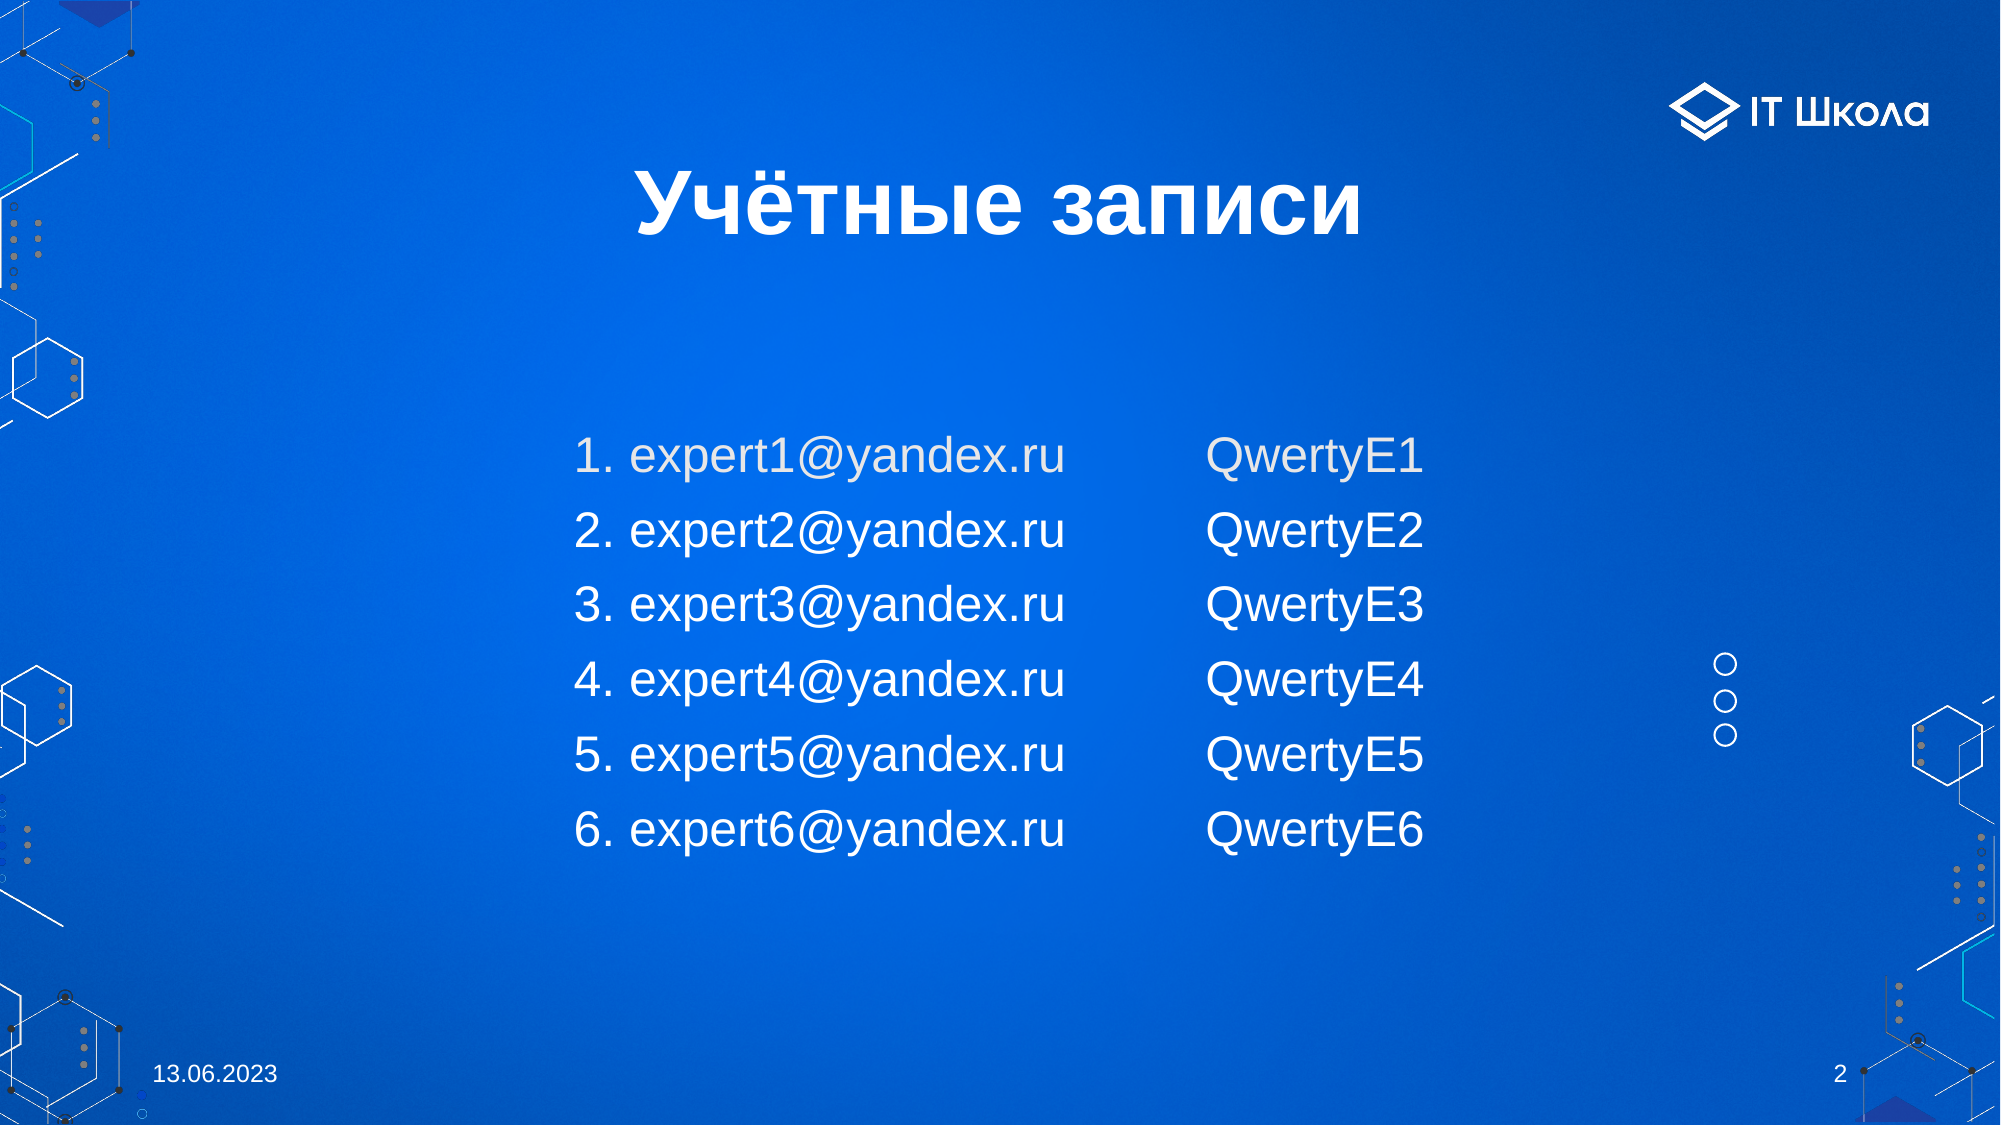

# Учётные записи
1. expert1@yandex.ru          QwertyE1
2. expert2@yandex.ru          QwertyE2
3. expert3@yandex.ru          QwertyE3
4. expert4@yandex.ru          QwertyE4
5. expert5@yandex.ru          QwertyE5
6. expert6@yandex.ru          QwertyE6

13.06.2023
2